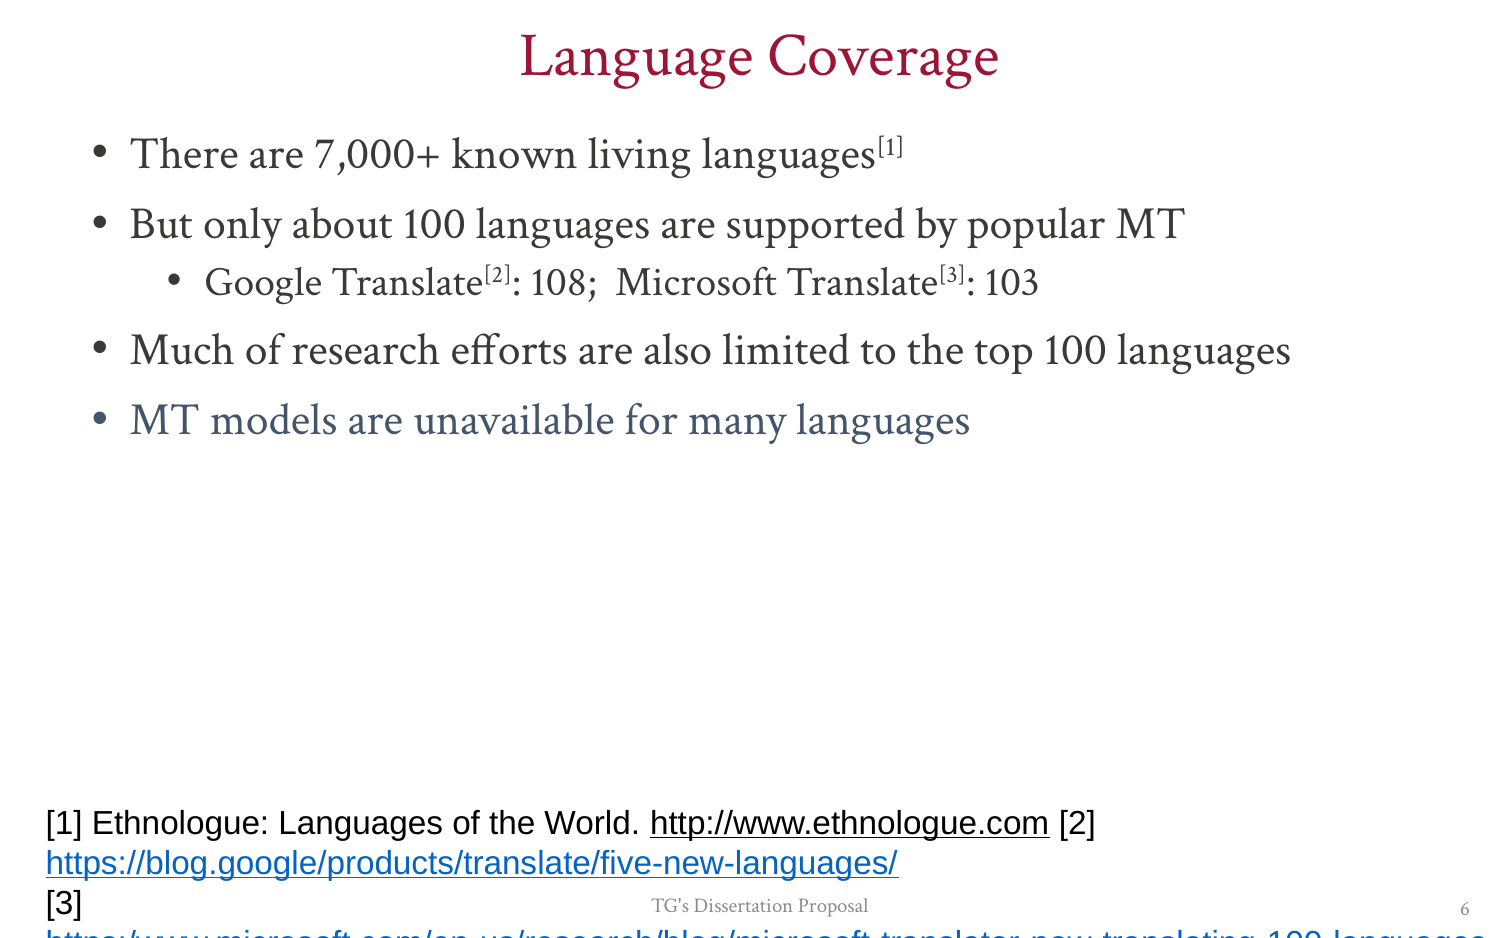

# Language Coverage
There are 7,000+ known living languages[1]
But only about 100 languages are supported by popular MT
Google Translate[2]: 108;  Microsoft Translate[3]: 103
Much of research efforts are also limited to the top 100 languages
MT models are unavailable for many languages
[1] Ethnologue: Languages of the World. http://www.ethnologue.com [2] https://blog.google/products/translate/five-new-languages/
[3] https:/www.microsoft.com/en-us/research/blog/microsoft-translator-now-translating-100-languages-and-counting/
TG's Dissertation Proposal
6